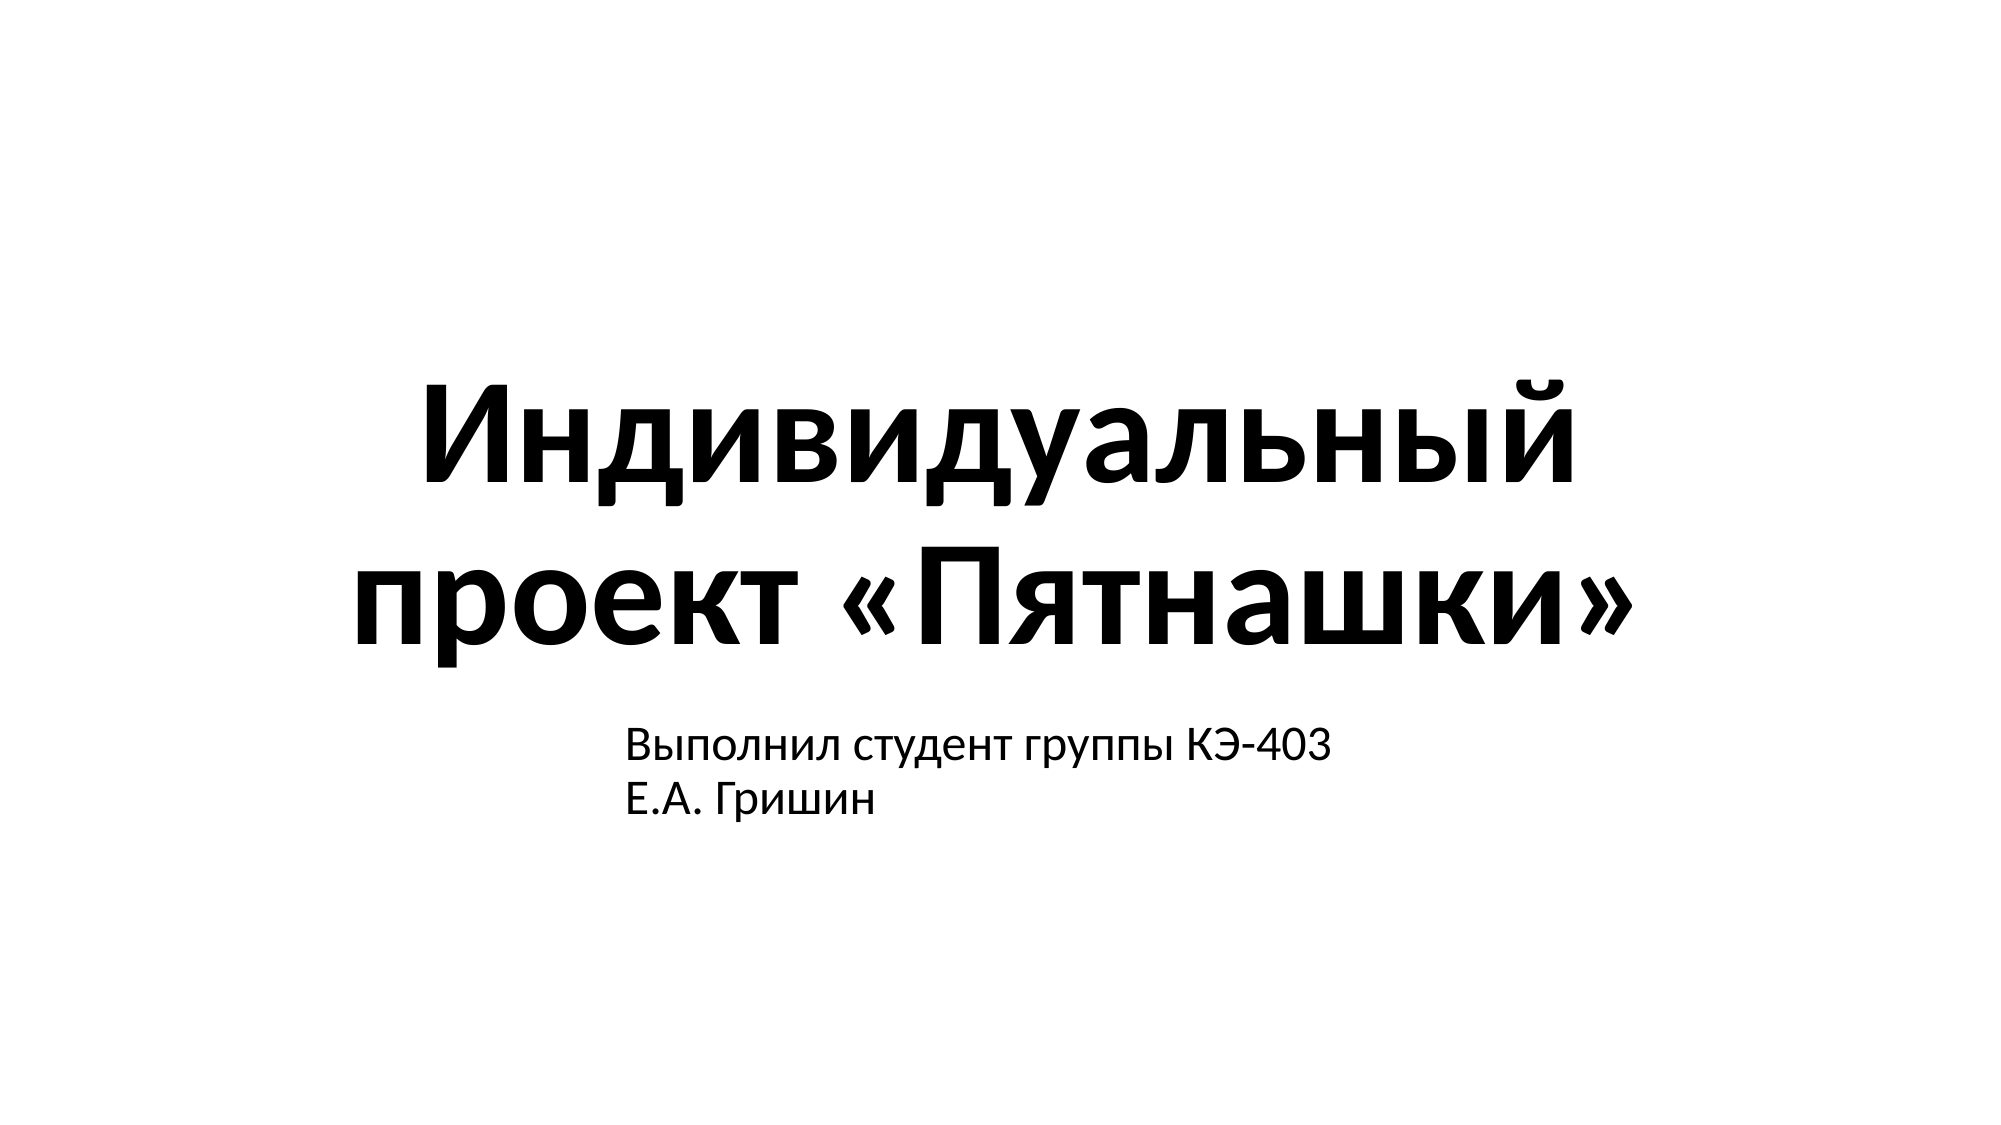

# Индивидуальный проект «Пятнашки»
Выполнил студент группы КЭ-403
Е.А. Гришин